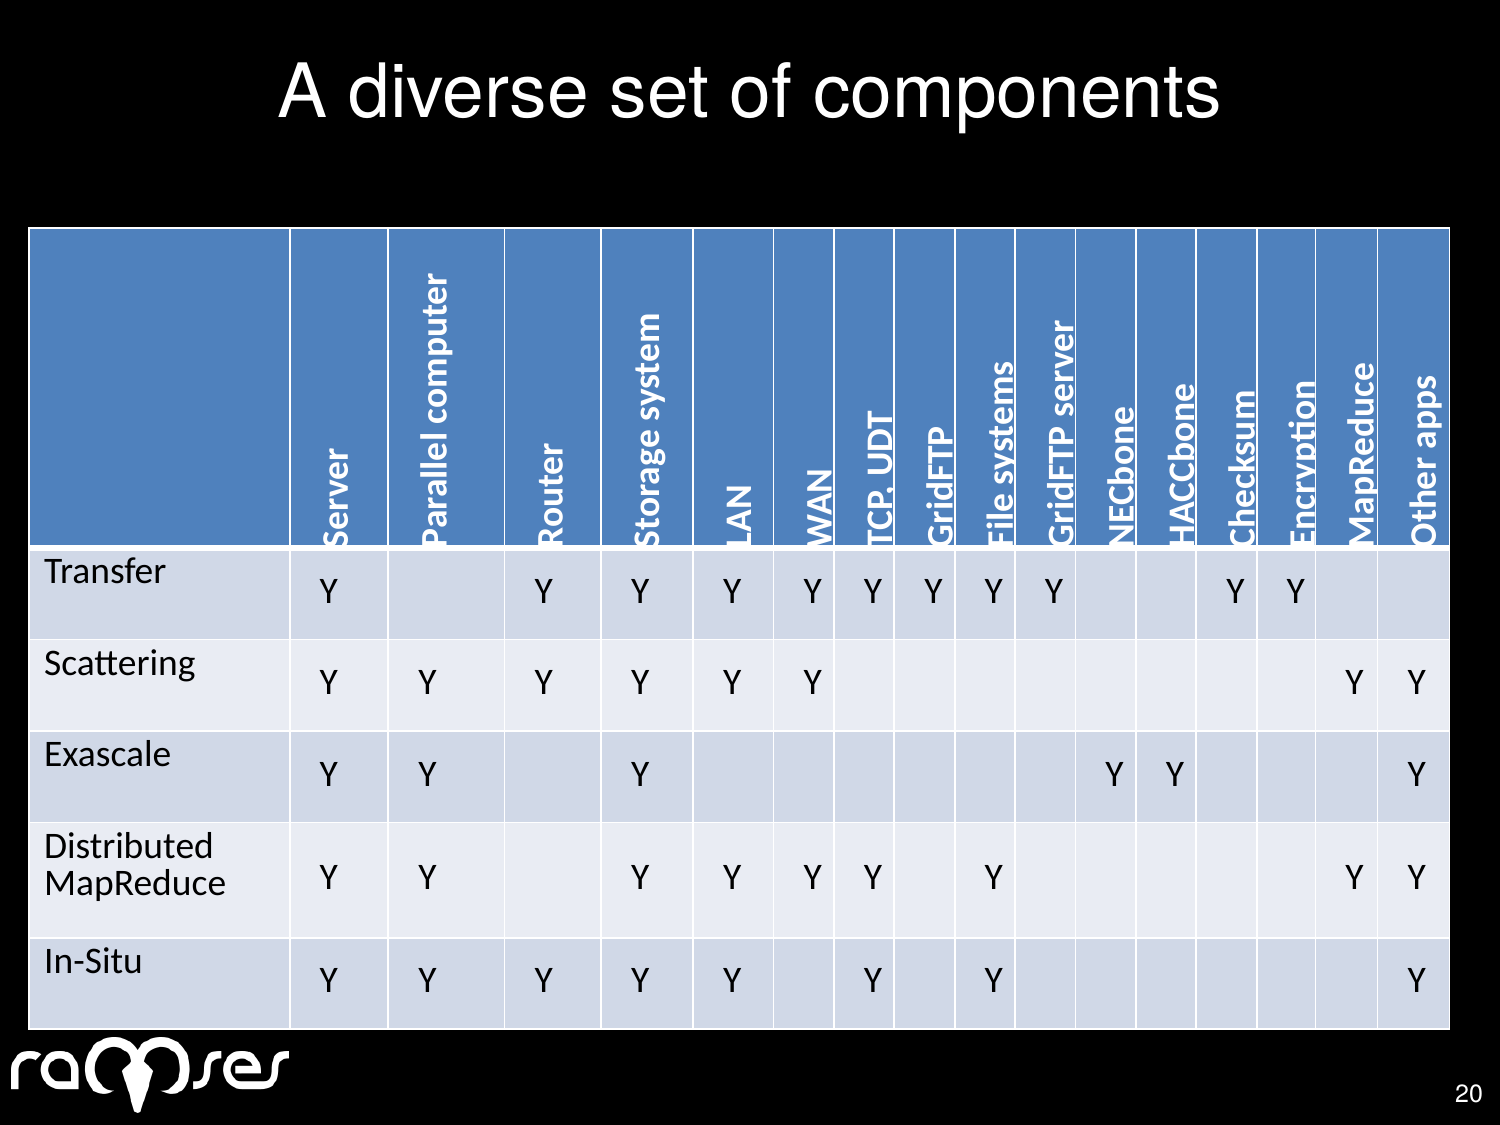

# A diverse set of components
|  | Server | Parallel computer | Router | Storage system | LAN | WAN | TCP, UDT | GridFTP | File systems | GridFTP server | NECbone | HACCbone | Checksum | Encryption | MapReduce | Other apps |
| --- | --- | --- | --- | --- | --- | --- | --- | --- | --- | --- | --- | --- | --- | --- | --- | --- |
| Transfer | Y |  | Y | Y | Y | Y | Y | Y | Y | Y |  |  | Y | Y |  |  |
| Scattering | Y | Y | Y | Y | Y | Y |  |  |  |  |  |  |  |  | Y | Y |
| Exascale | Y | Y |  | Y |  |  |  |  |  |  | Y | Y |  |  |  | Y |
| Distributed MapReduce | Y | Y |  | Y | Y | Y | Y |  | Y |  |  |  |  |  | Y | Y |
| In-Situ | Y | Y | Y | Y | Y |  | Y |  | Y |  |  |  |  |  |  | Y |
20